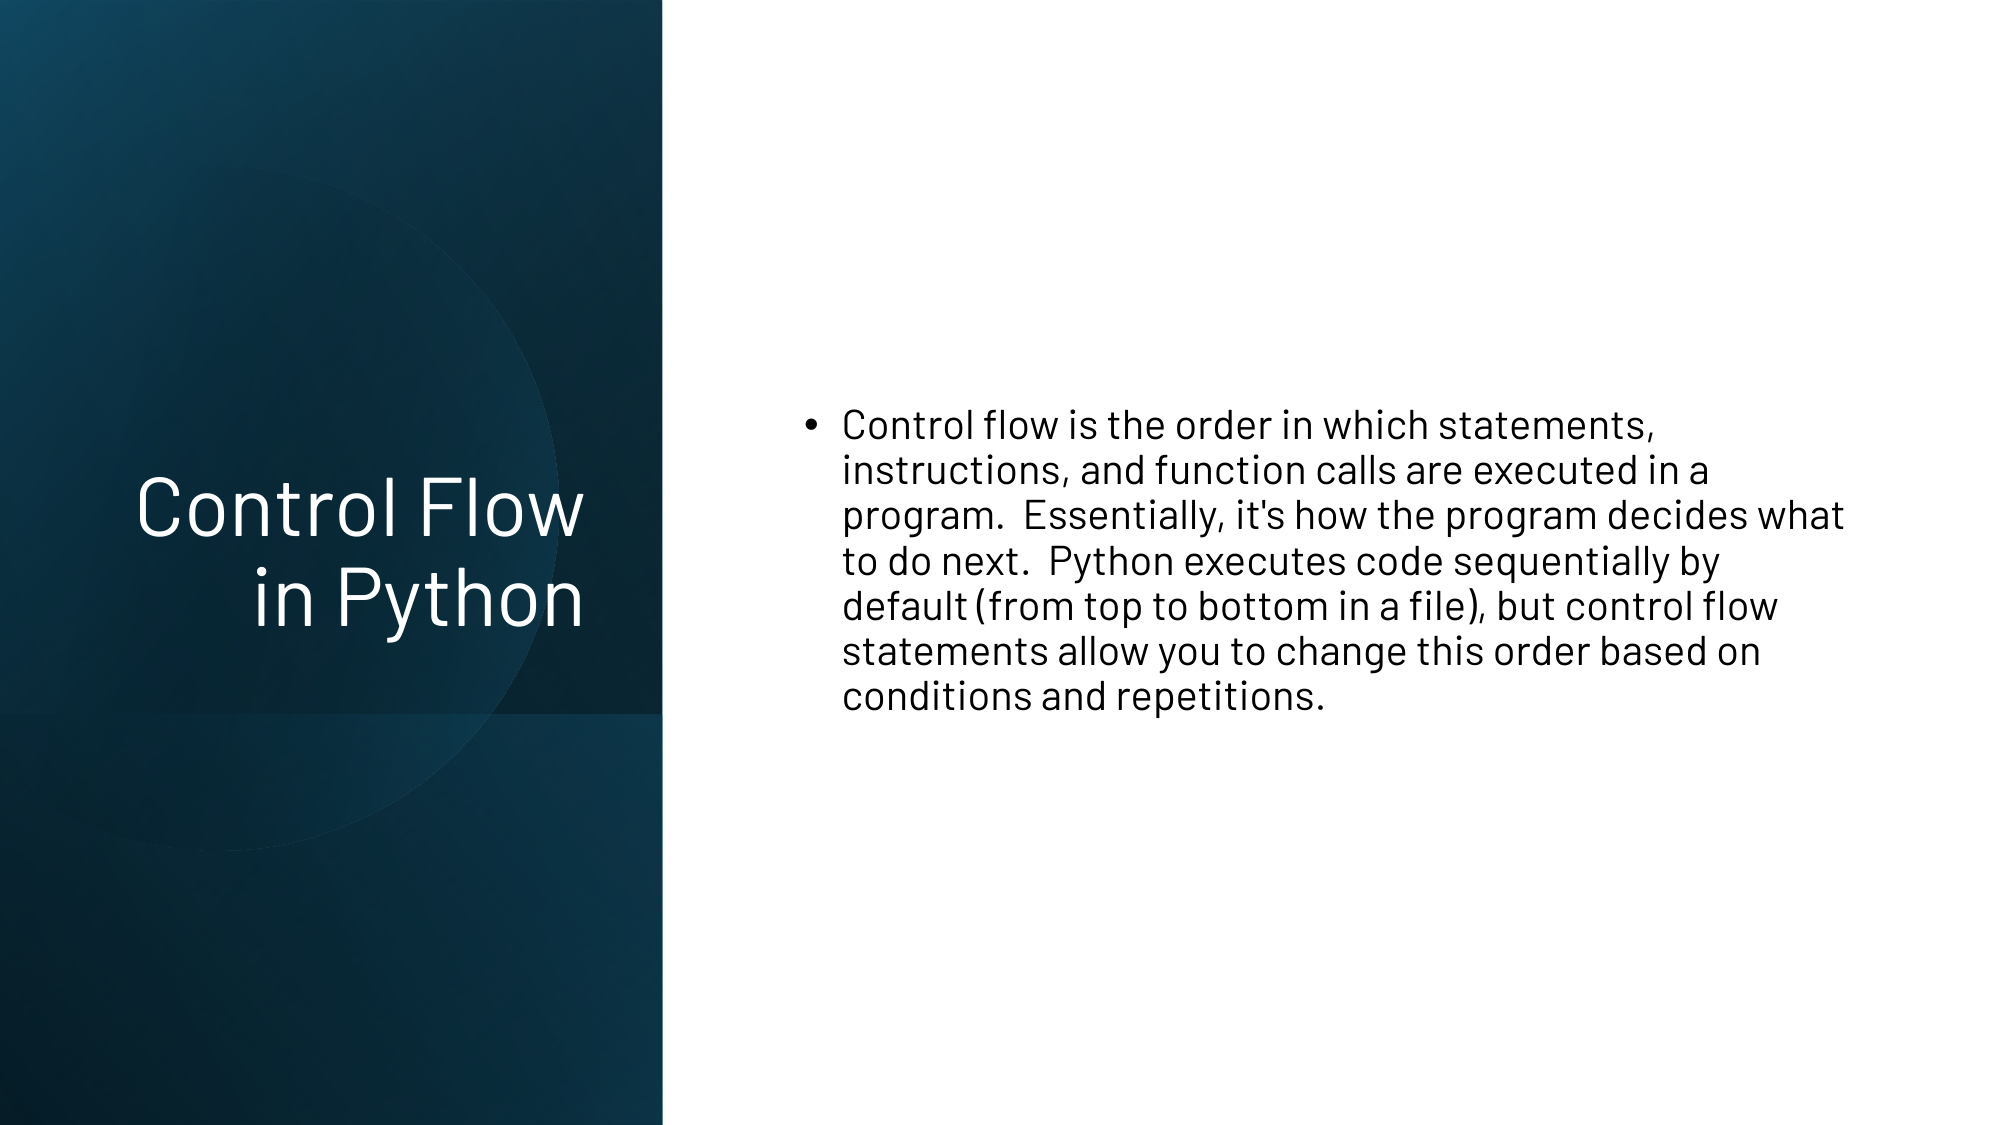

# Control Flow in Python
Control flow is the order in which statements, instructions, and function calls are executed in a program.  Essentially, it's how the program decides what to do next.  Python executes code sequentially by default (from top to bottom in a file), but control flow statements allow you to change this order based on conditions and repetitions.